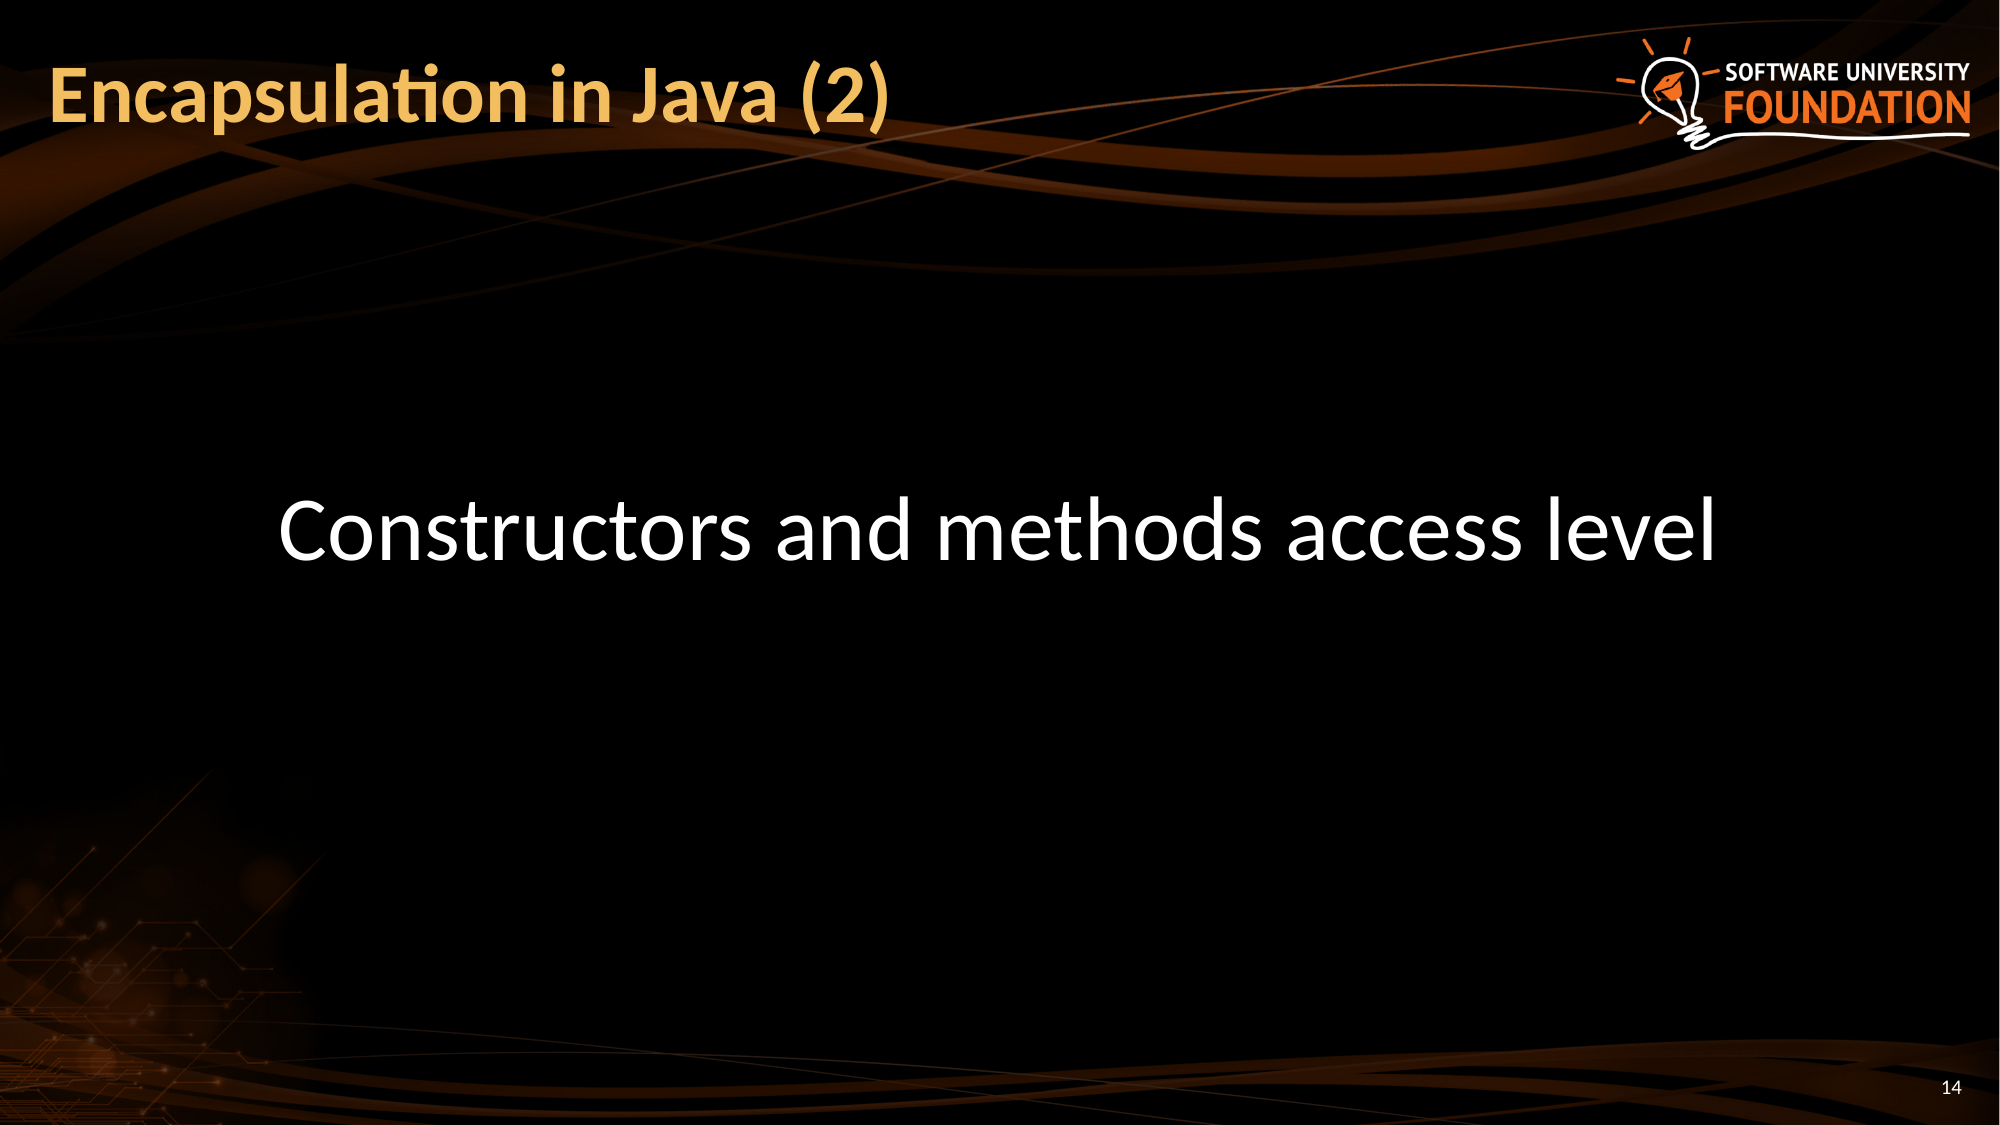

# Encapsulation in Java (2)
Constructors and methods access level
14